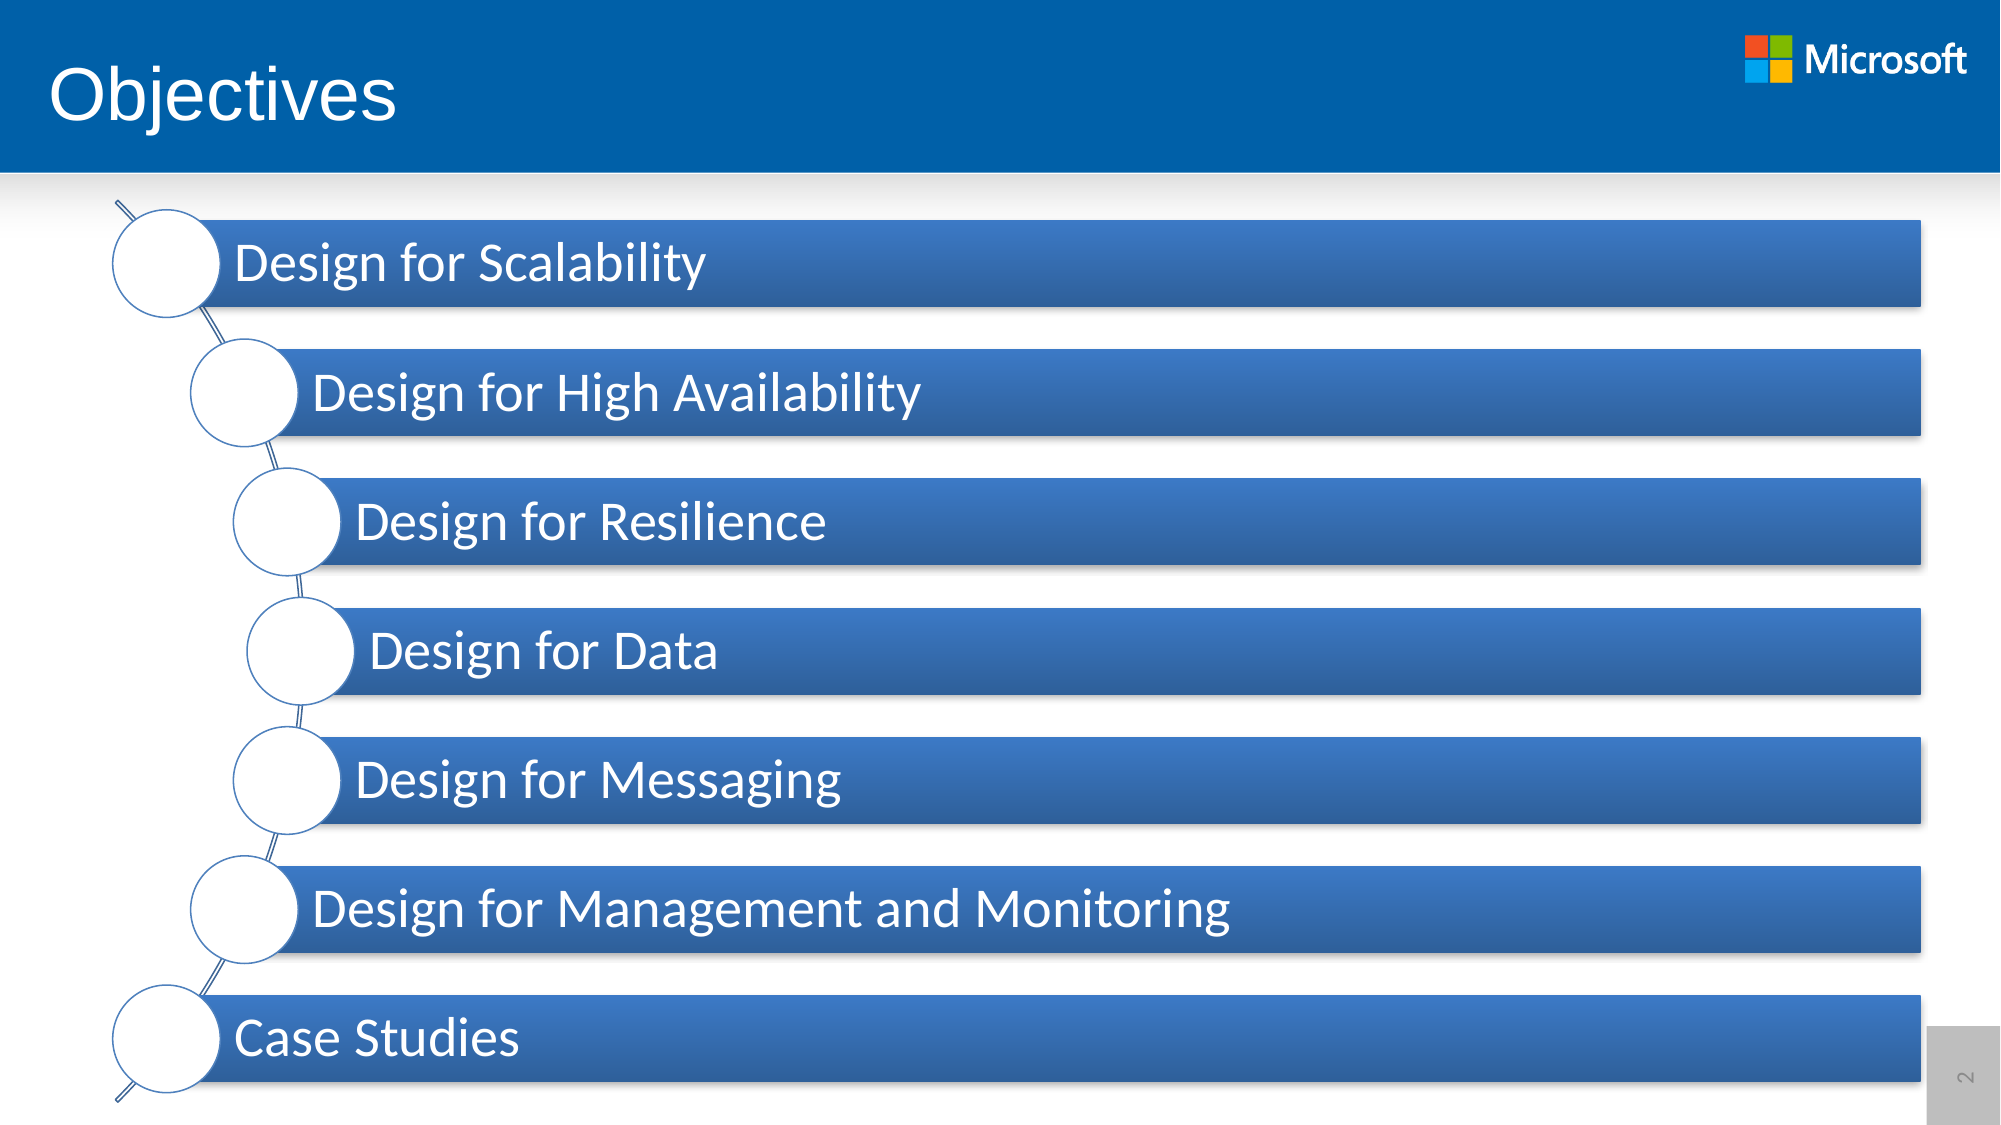

# Objectives
Design for Scalability
Design for High Availability
Design for Resilience
Design for Data
Design for Messaging
Design for Management and Monitoring
Case Studies